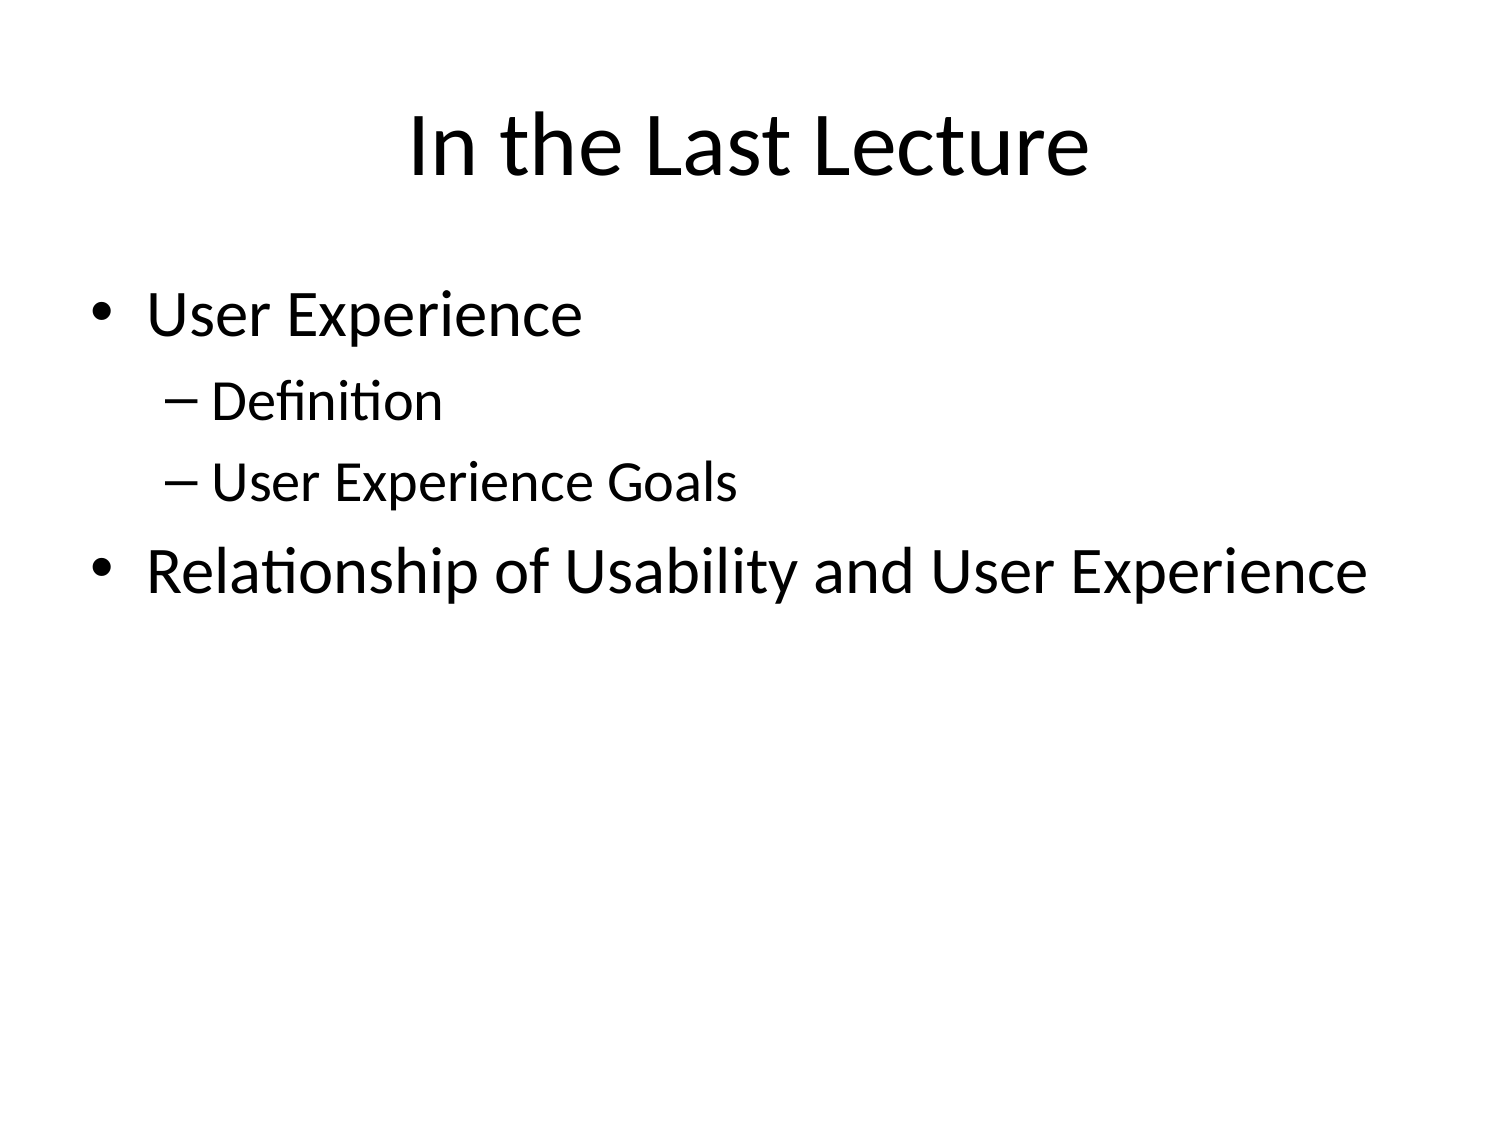

# In the Last Lecture
User Experience
Definition
User Experience Goals
Relationship of Usability and User Experience